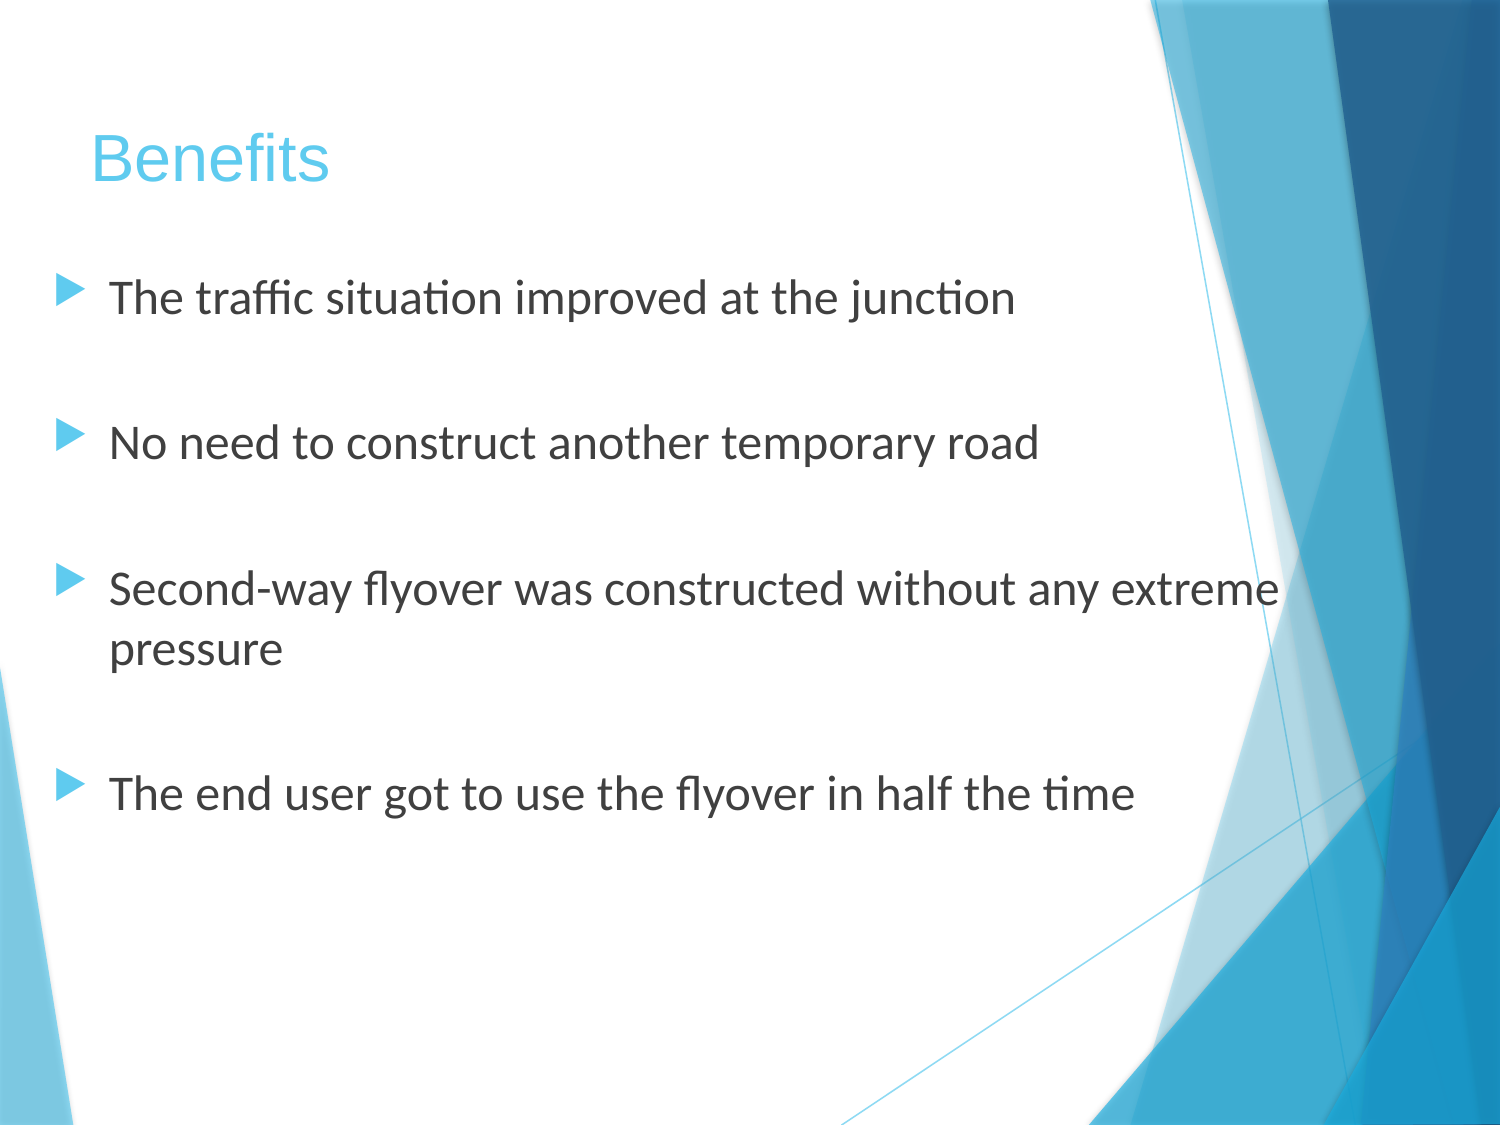

# Benefits
The traffic situation improved at the junction

No need to construct another temporary road

Second-way flyover was constructed without any extreme pressure

The end user got to use the flyover in half the time